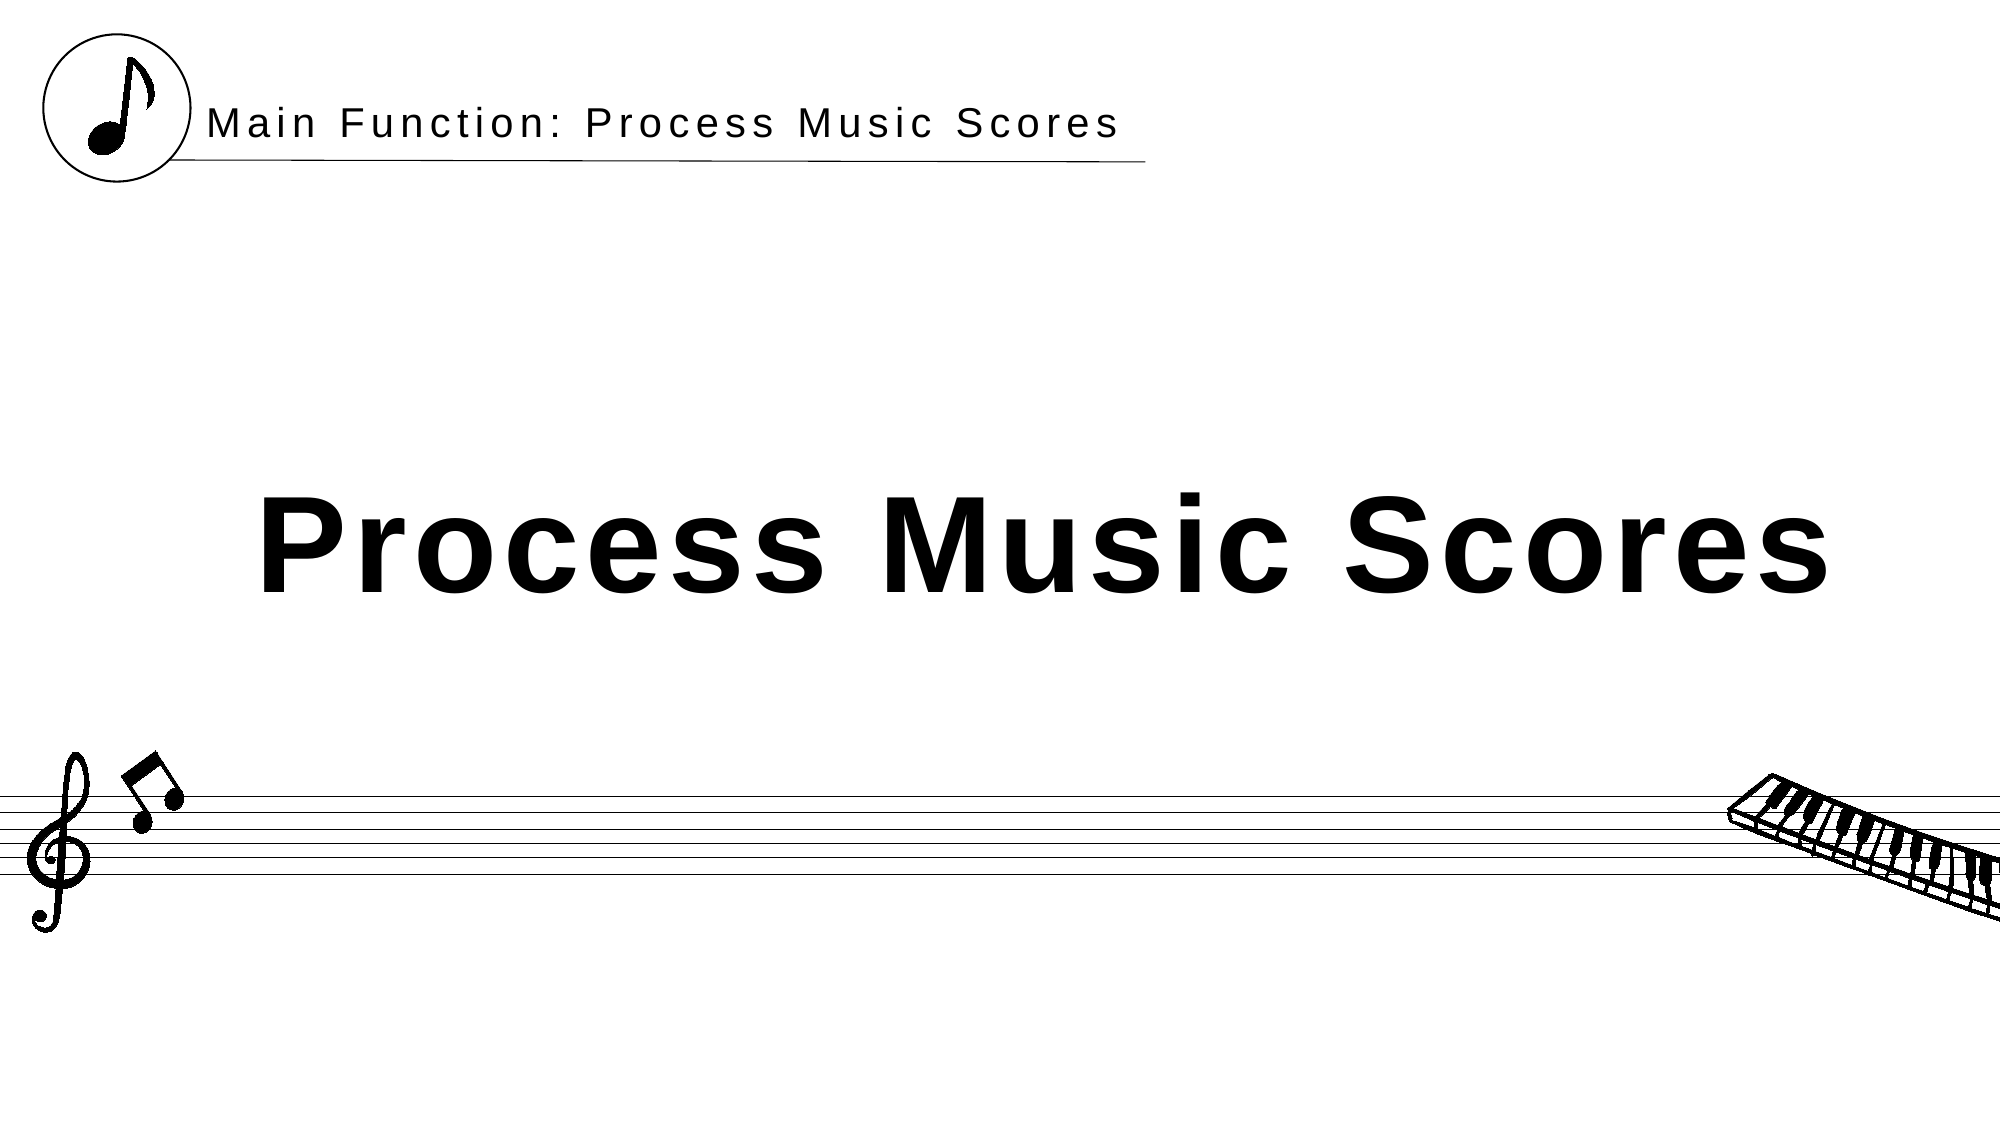

Main Function: Process Music Scores
Process Music Scores